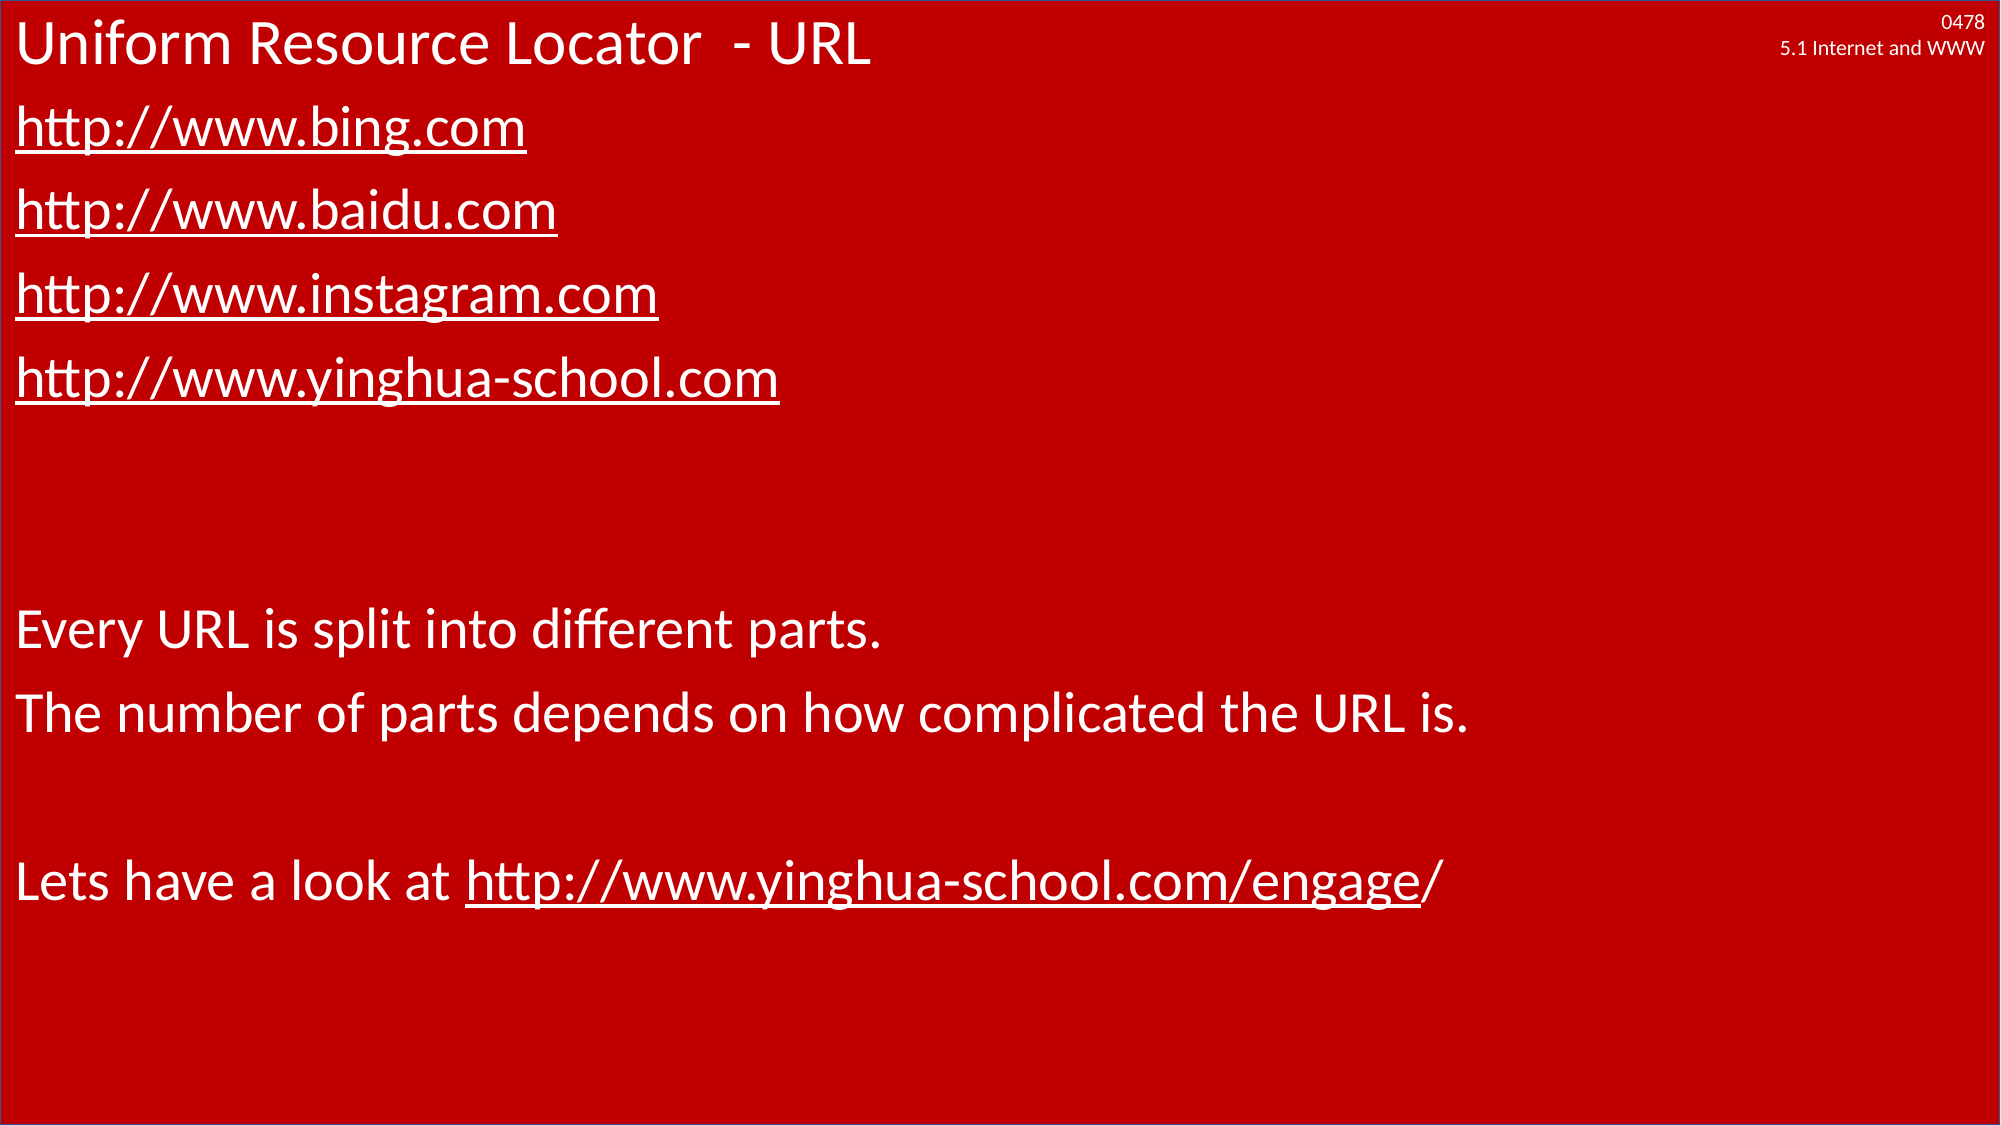

# Uniform Resource Locator  - URL
http://www.bing.com
http://www.baidu.com
http://www.instagram.com
http://www.yinghua-school.com

Every URL is split into different parts.
The number of parts depends on how complicated the URL is.

Lets have a look at http://www.yinghua-school.com/engage/